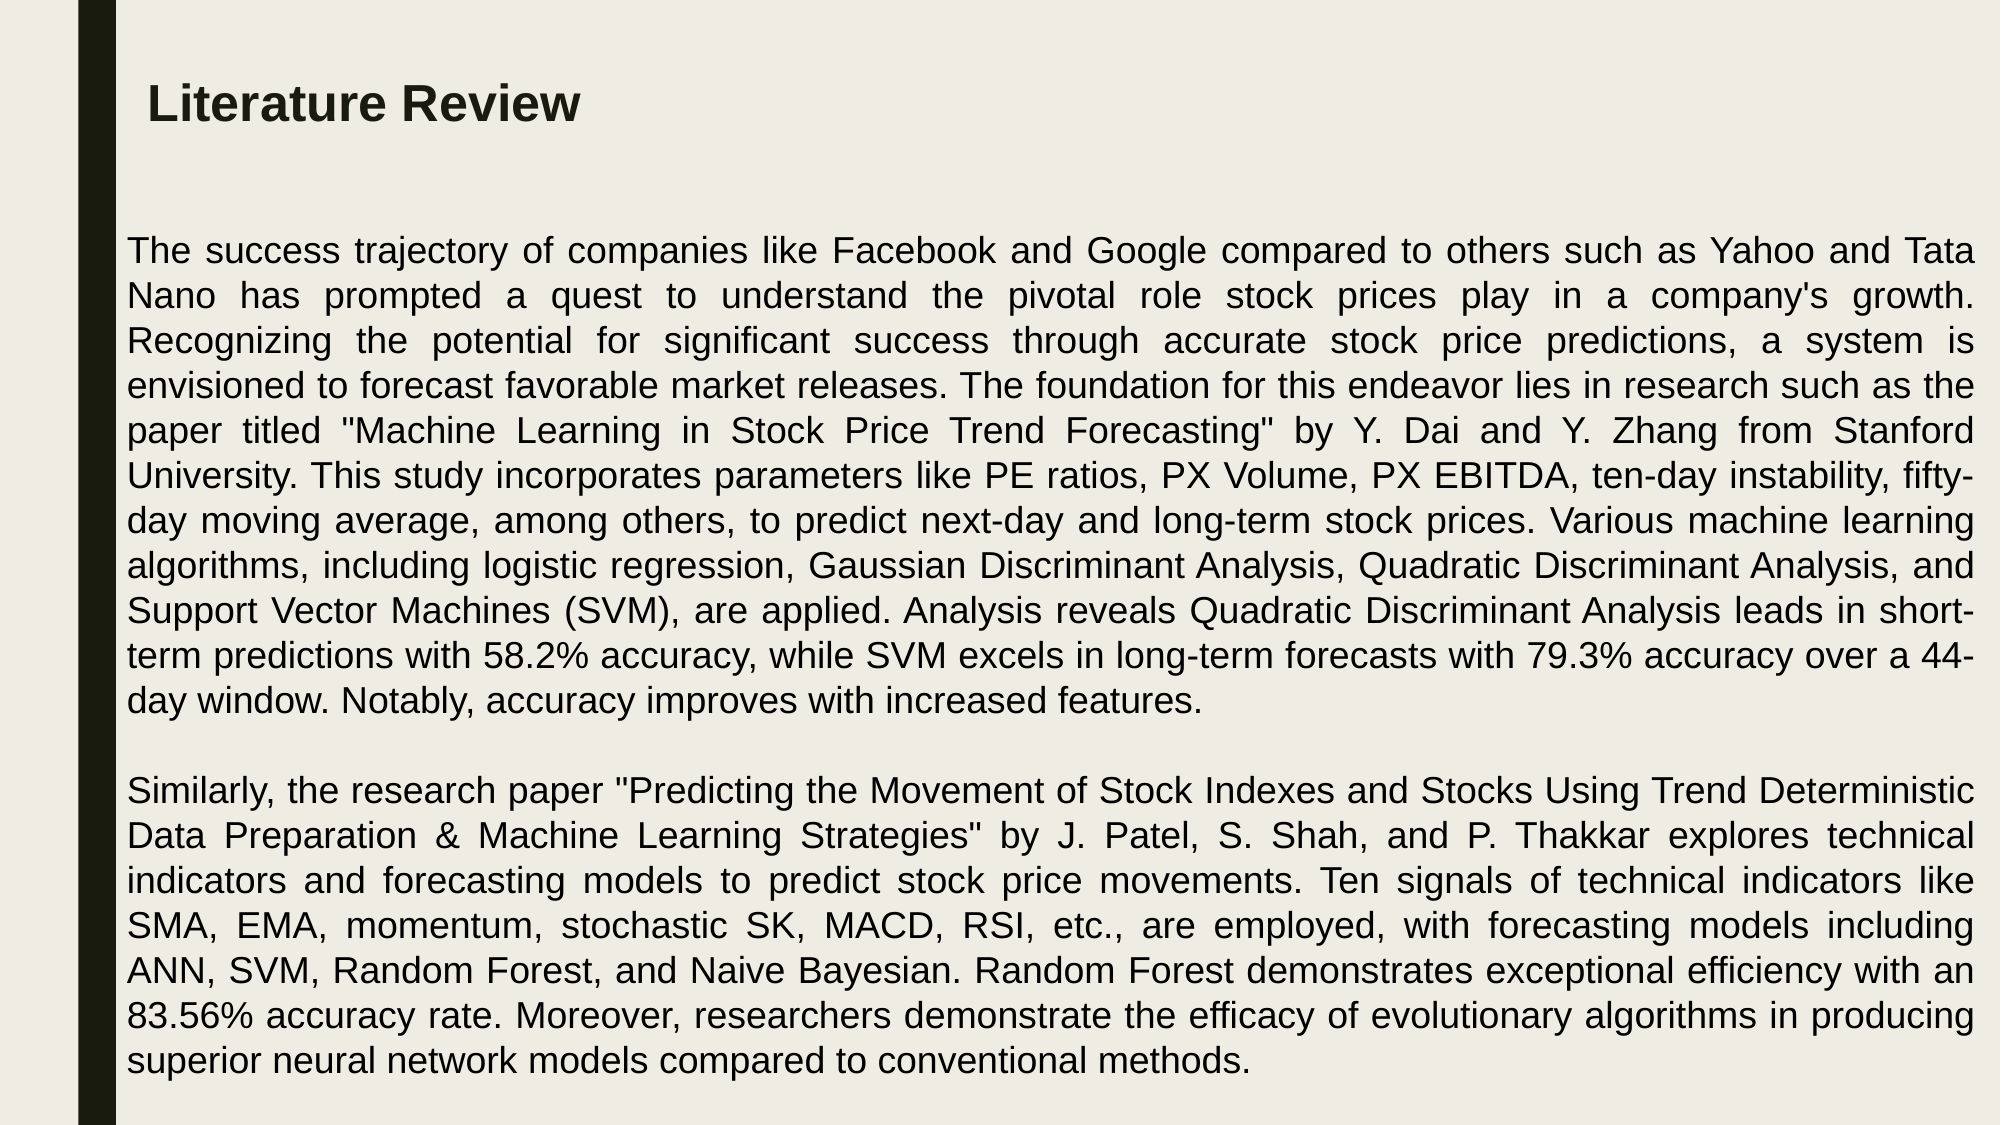

# Literature Review
The success trajectory of companies like Facebook and Google compared to others such as Yahoo and Tata Nano has prompted a quest to understand the pivotal role stock prices play in a company's growth. Recognizing the potential for significant success through accurate stock price predictions, a system is envisioned to forecast favorable market releases. The foundation for this endeavor lies in research such as the paper titled "Machine Learning in Stock Price Trend Forecasting" by Y. Dai and Y. Zhang from Stanford University. This study incorporates parameters like PE ratios, PX Volume, PX EBITDA, ten-day instability, fifty-day moving average, among others, to predict next-day and long-term stock prices. Various machine learning algorithms, including logistic regression, Gaussian Discriminant Analysis, Quadratic Discriminant Analysis, and Support Vector Machines (SVM), are applied. Analysis reveals Quadratic Discriminant Analysis leads in short-term predictions with 58.2% accuracy, while SVM excels in long-term forecasts with 79.3% accuracy over a 44-day window. Notably, accuracy improves with increased features.

Similarly, the research paper "Predicting the Movement of Stock Indexes and Stocks Using Trend Deterministic Data Preparation & Machine Learning Strategies" by J. Patel, S. Shah, and P. Thakkar explores technical indicators and forecasting models to predict stock price movements. Ten signals of technical indicators like SMA, EMA, momentum, stochastic SK, MACD, RSI, etc., are employed, with forecasting models including ANN, SVM, Random Forest, and Naive Bayesian. Random Forest demonstrates exceptional efficiency with an 83.56% accuracy rate. Moreover, researchers demonstrate the efficacy of evolutionary algorithms in producing superior neural network models compared to conventional methods.